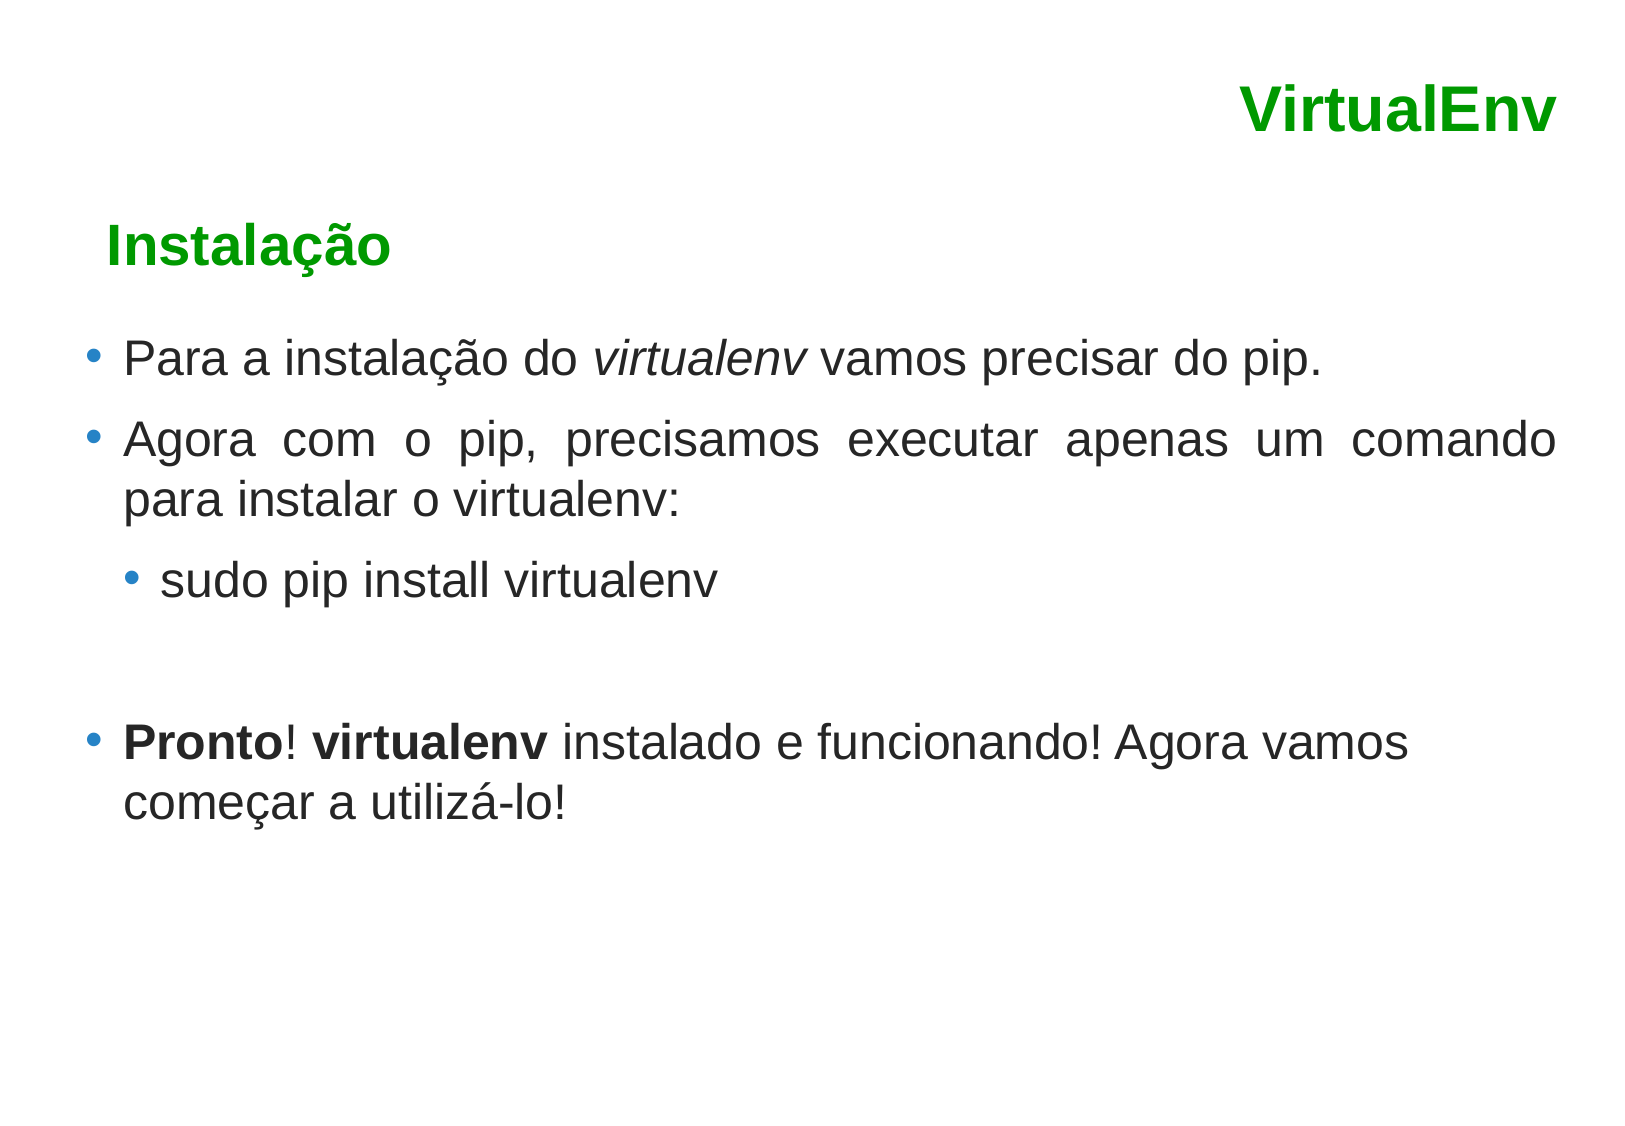

VirtualEnv
Instalação
Para a instalação do virtualenv vamos precisar do pip.
Agora com o pip, precisamos executar apenas um comando para instalar o virtualenv:
sudo pip install virtualenv

Pronto! virtualenv instalado e funcionando! Agora vamos começar a utilizá-lo!